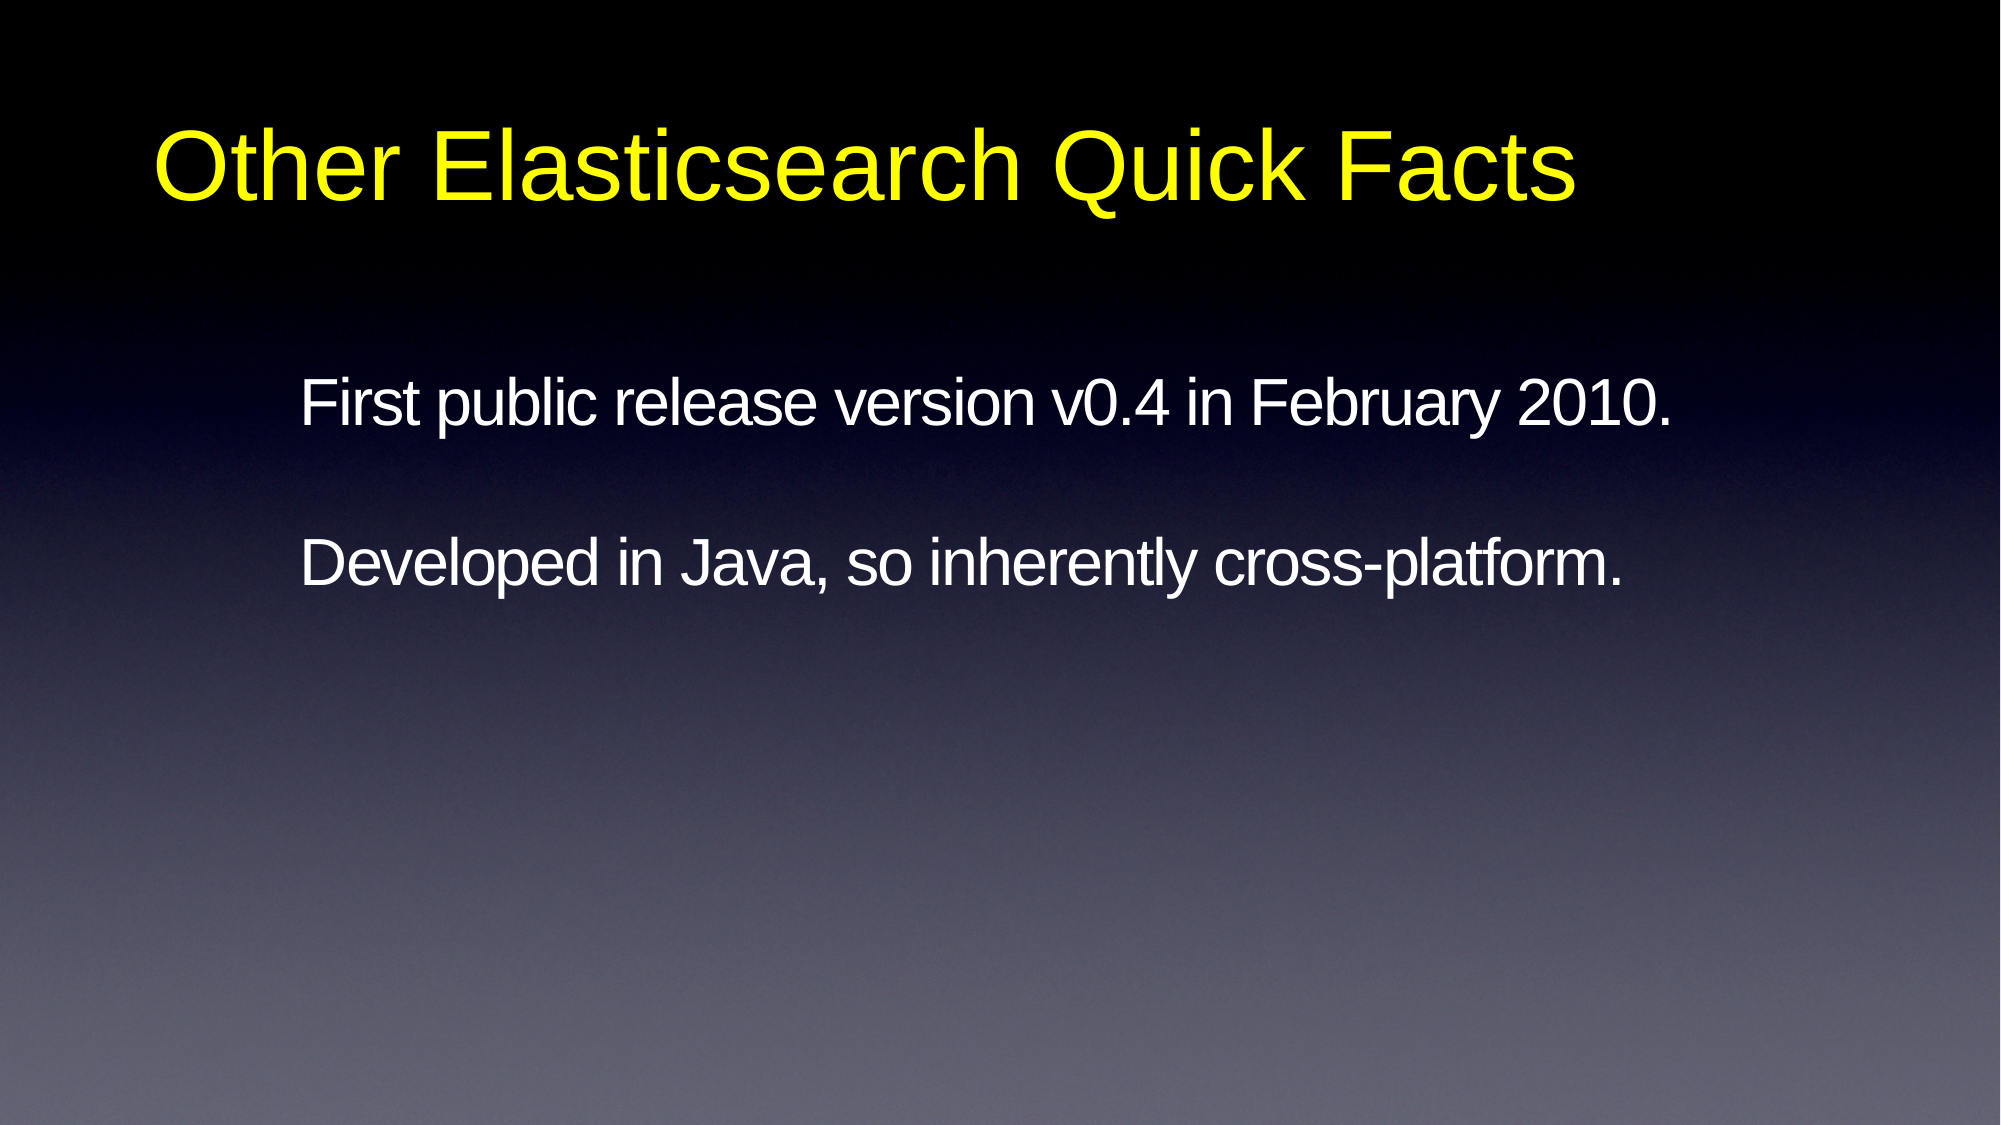

# Other Elasticsearch Quick Facts
First public release version v0.4 in February 2010.

Developed in Java, so inherently cross-platform.